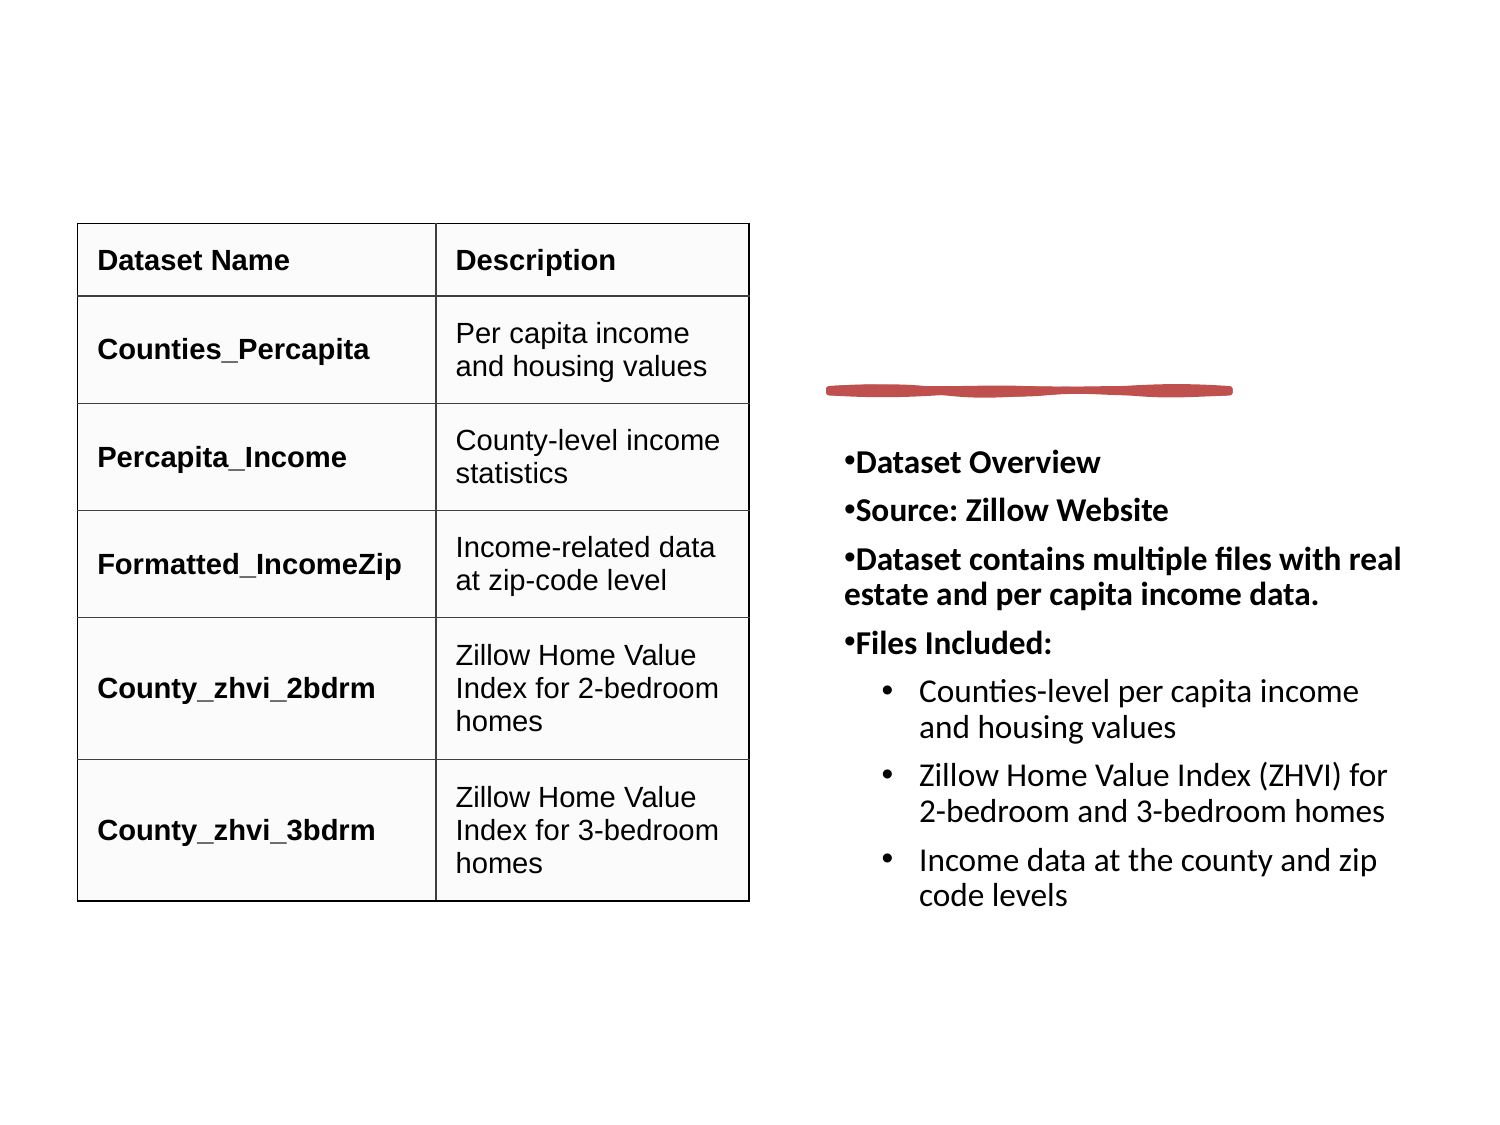

| Dataset Name | Description |
| --- | --- |
| Counties\_Percapita | Per capita income and housing values |
| Percapita\_Income | County-level income statistics |
| Formatted\_IncomeZip | Income-related data at zip-code level |
| County\_zhvi\_2bdrm | Zillow Home Value Index for 2-bedroom homes |
| County\_zhvi\_3bdrm | Zillow Home Value Index for 3-bedroom homes |

Dataset Overview
Source: Zillow Website
Dataset contains multiple files with real estate and per capita income data.
Files Included:
Counties-level per capita income and housing values
Zillow Home Value Index (ZHVI) for 2-bedroom and 3-bedroom homes
Income data at the county and zip code levels